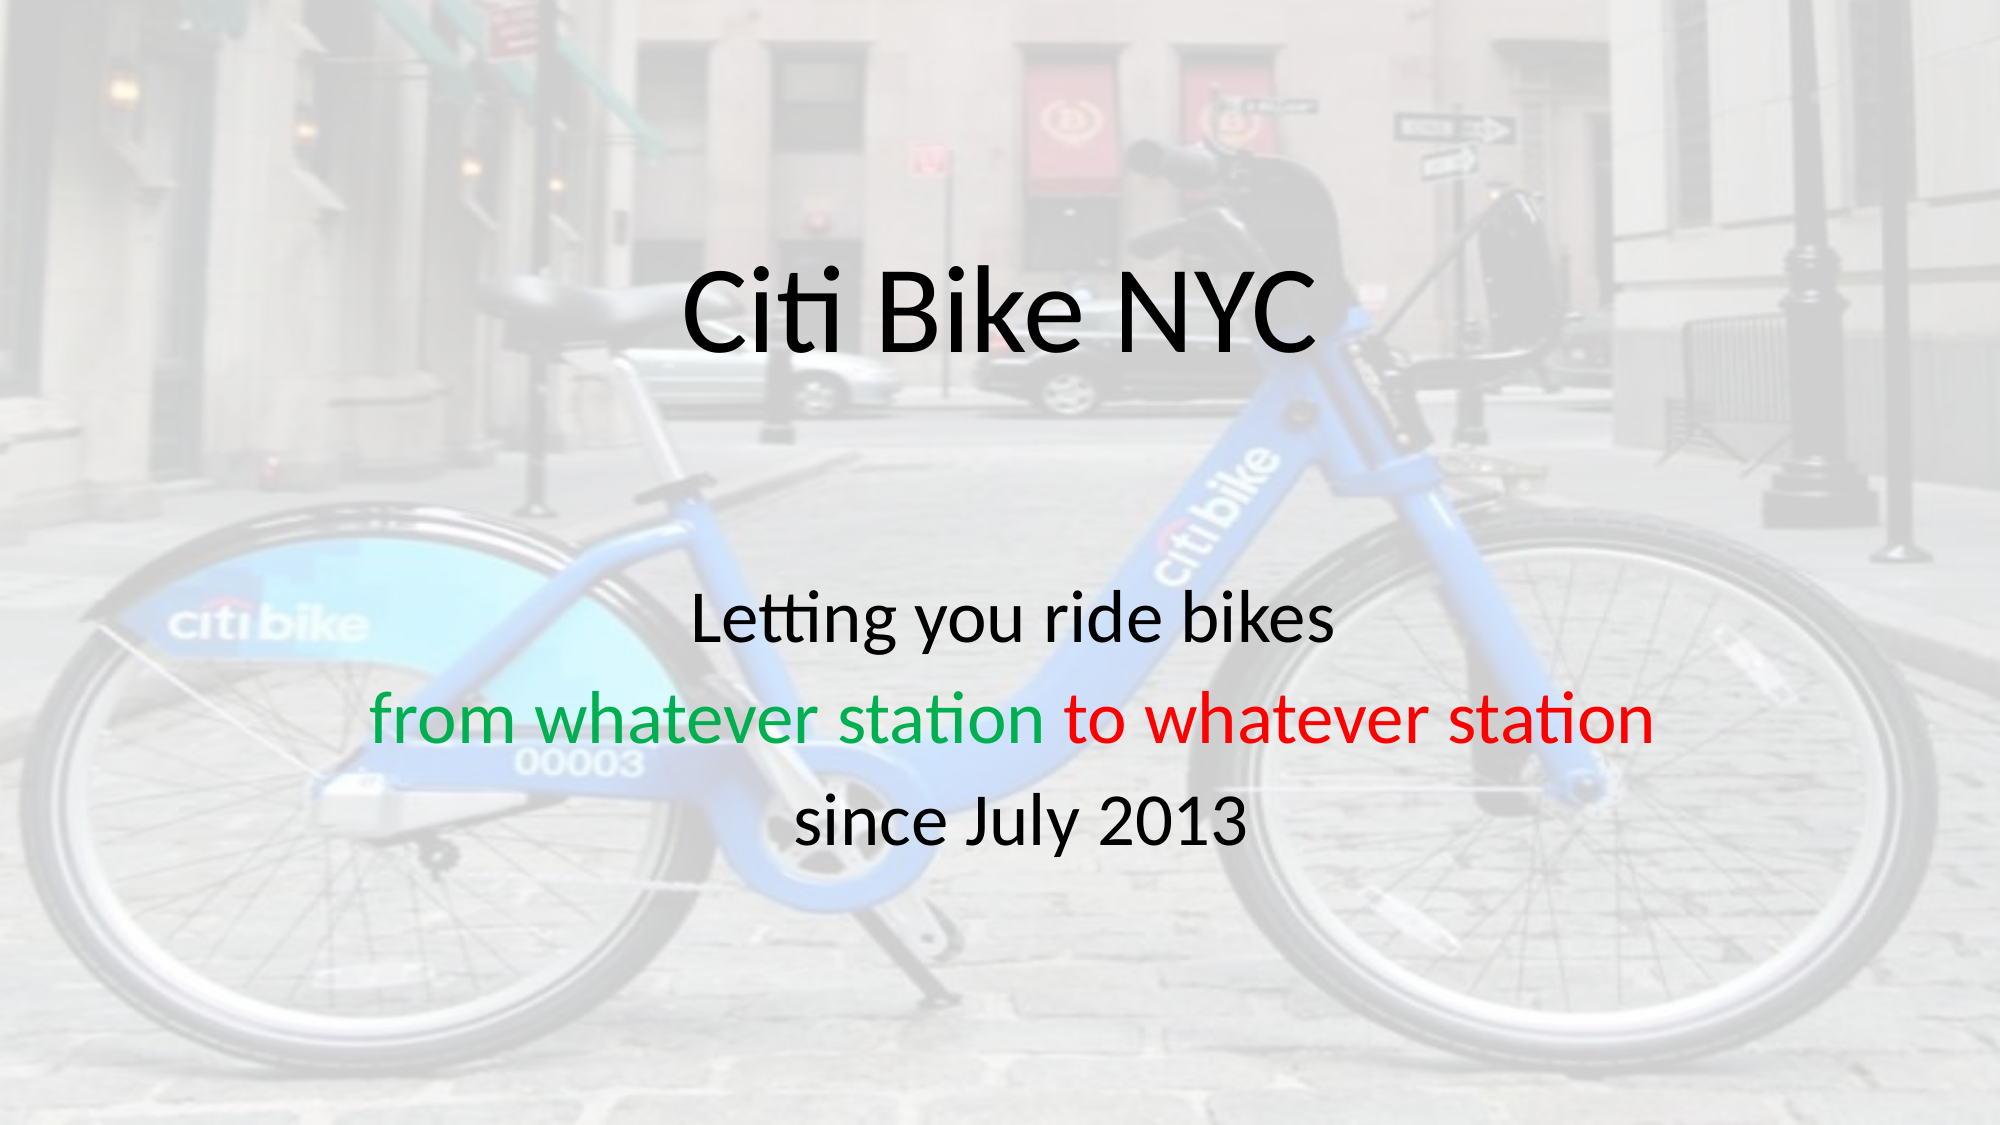

# Citi Bike NYC
Letting you ride bikes
from whatever station to whatever station
since July 2013